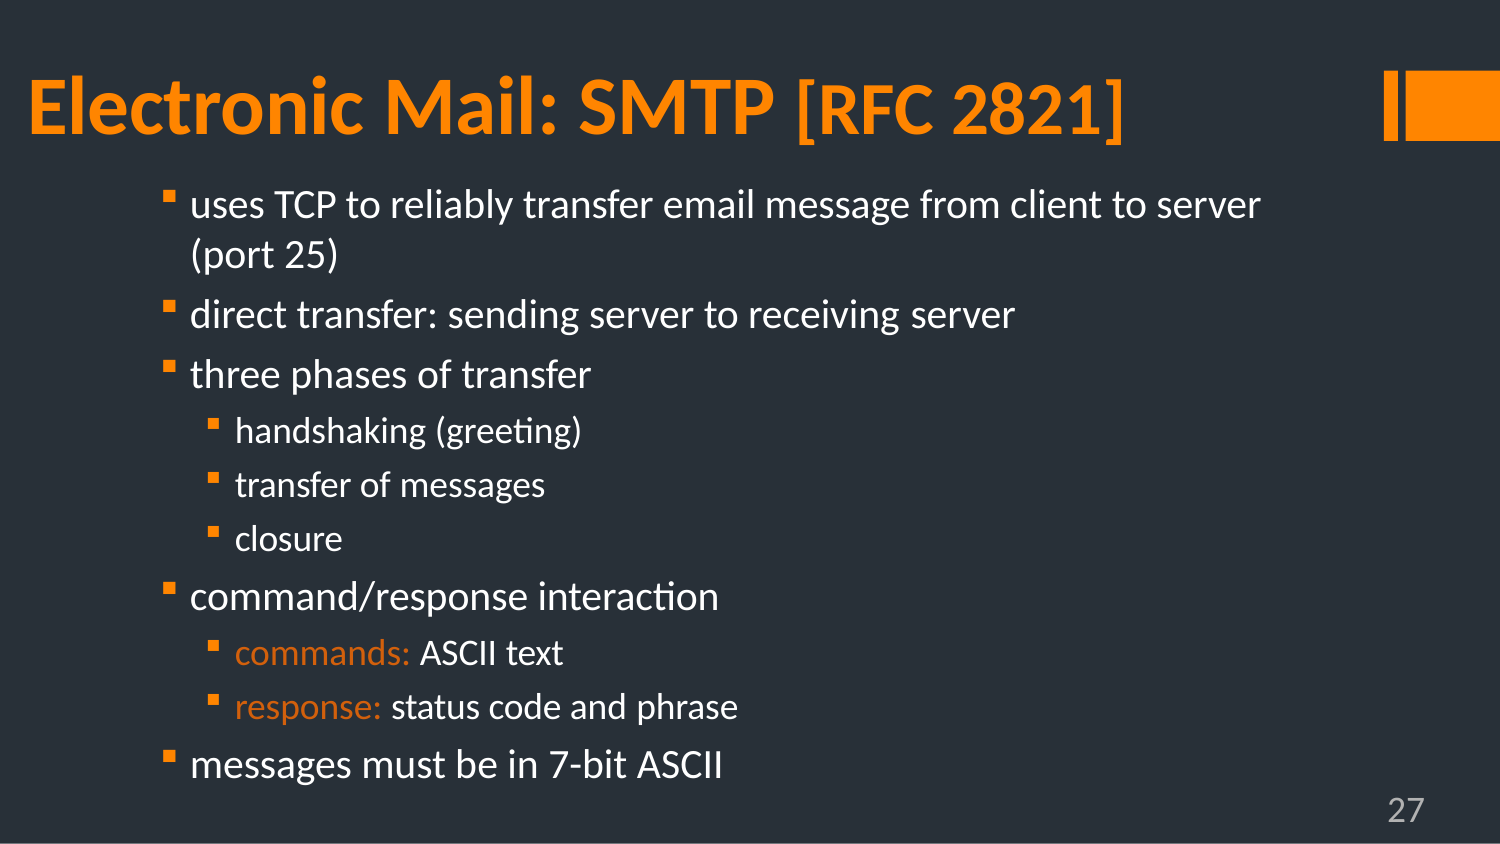

# Electronic Mail: SMTP [RFC 2821]
uses TCP to reliably transfer email message from client to server  (port 25)
direct transfer: sending server to receiving server
three phases of transfer
handshaking (greeting)
transfer of messages
closure
command/response interaction
commands: ASCII text
response: status code and phrase
messages must be in 7-bit ASCII
27